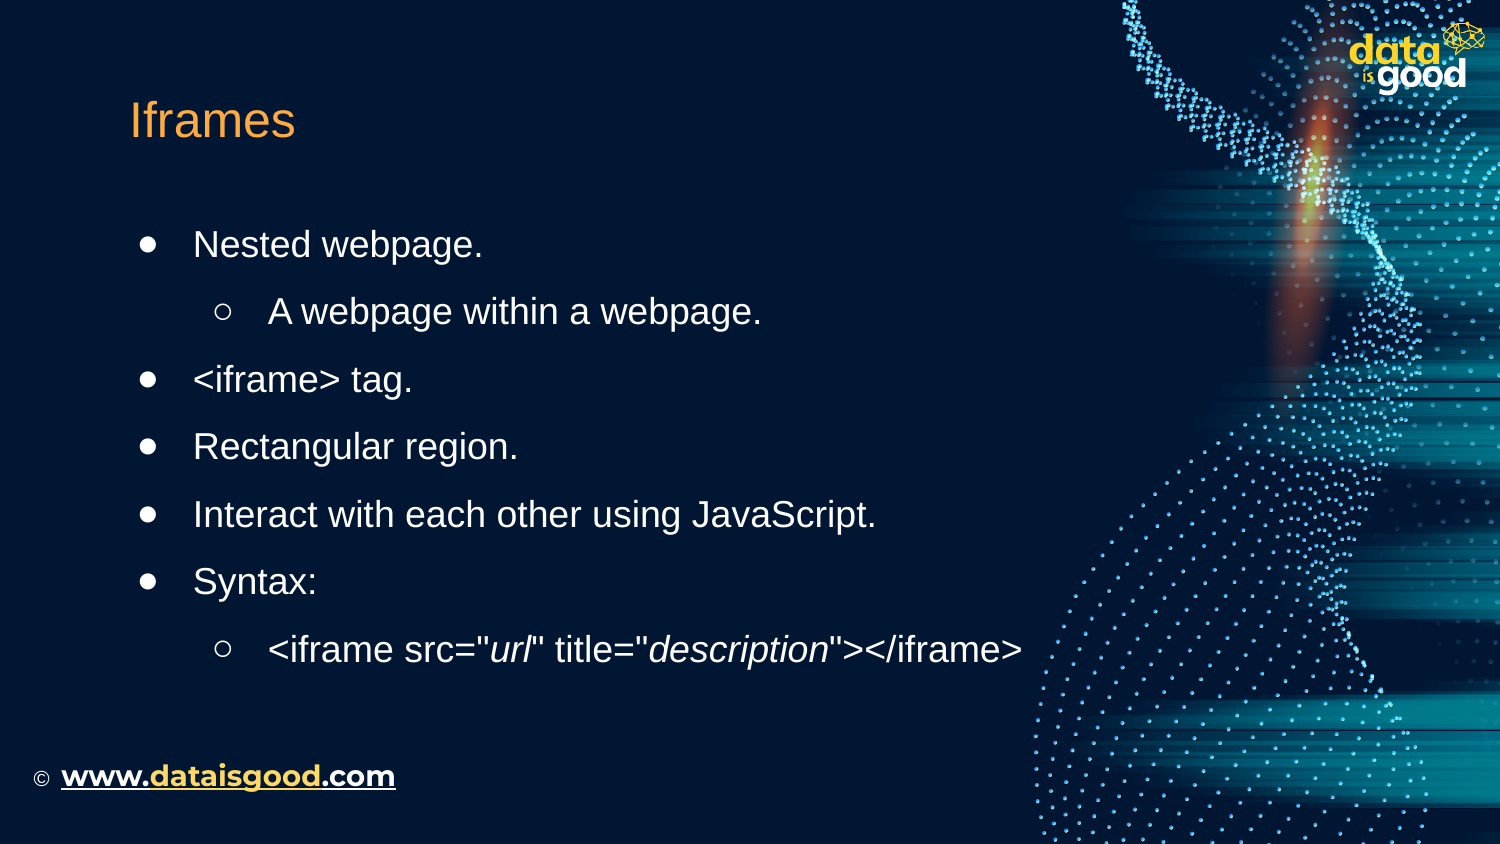

# Iframes
Nested webpage.
A webpage within a webpage.
<iframe> tag.
Rectangular region.
Interact with each other using JavaScript.
Syntax:
<iframe src="url" title="description"></iframe>